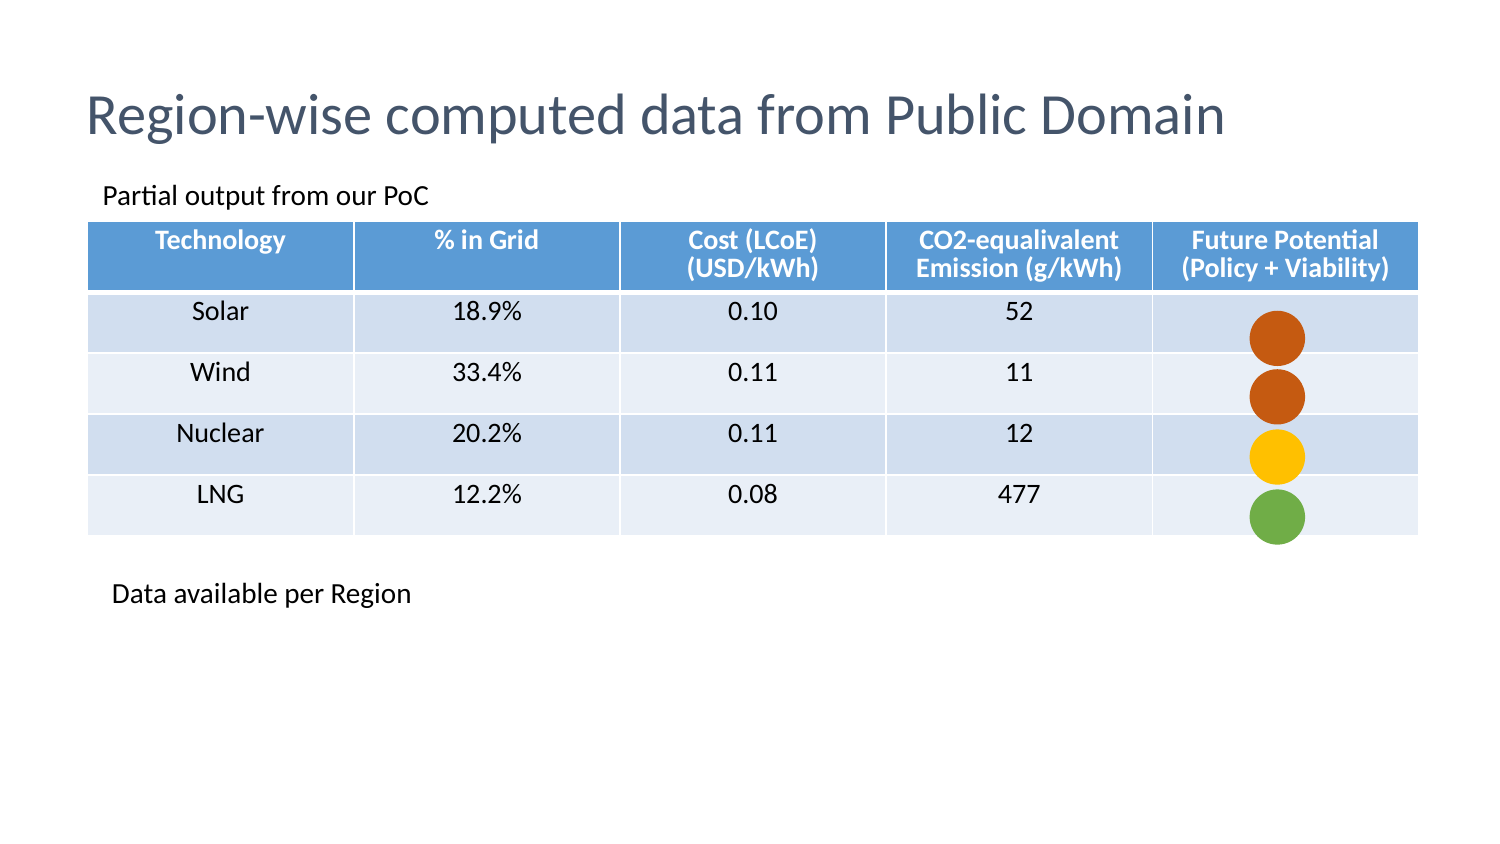

# Region-wise computed data from Public Domain
Partial output from our PoC
| Technology | % in Grid | Cost (LCoE) (USD/kWh) | CO2-equalivalent Emission (g/kWh) | Future Potential (Policy + Viability) |
| --- | --- | --- | --- | --- |
| Solar | 18.9% | 0.10 | 52 |  |
| Wind | 33.4% | 0.11 | 11 |  |
| Nuclear | 20.2% | 0.11 | 12 |  |
| LNG | 12.2% | 0.08 | 477 |  |

Data available per Region